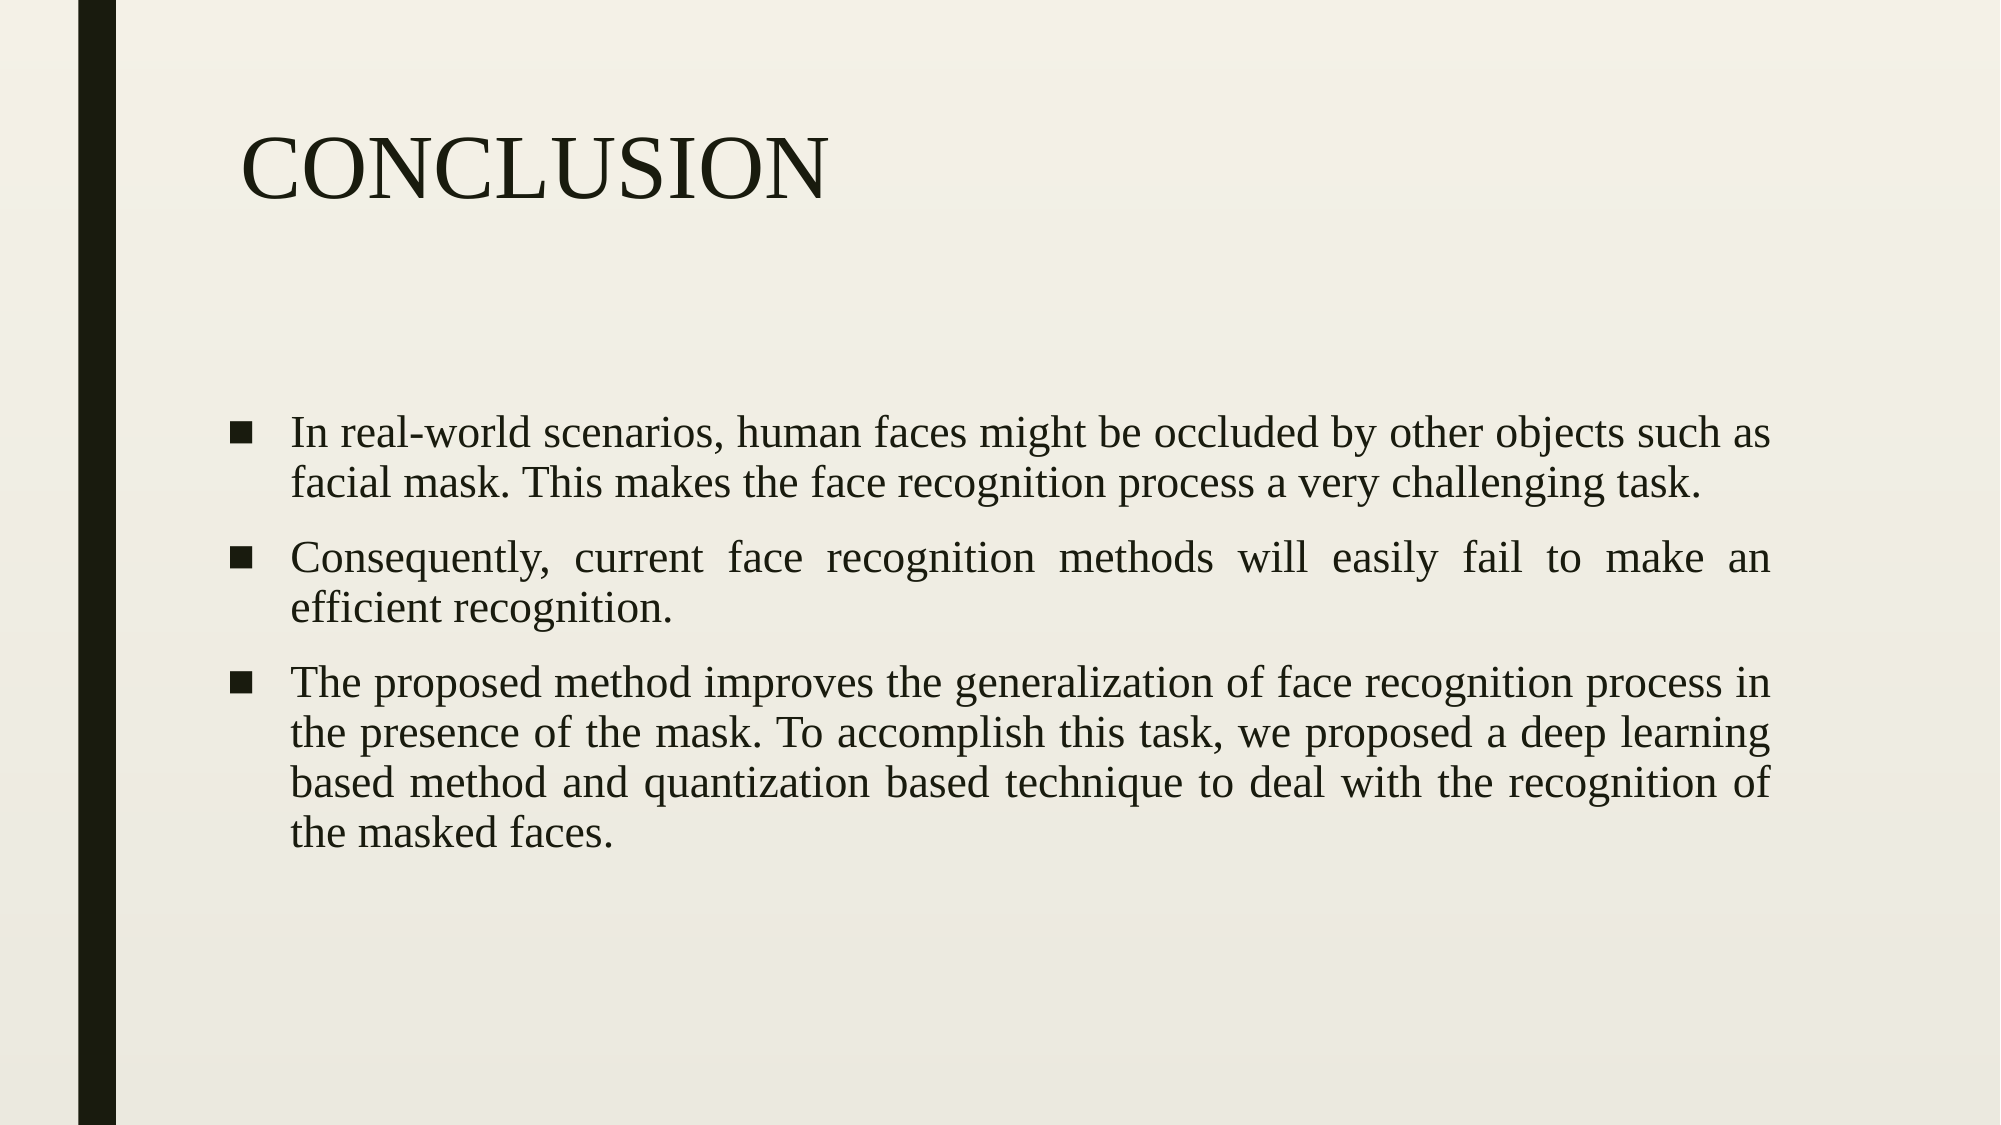

# CONCLUSION
In real-world scenarios, human faces might be occluded by other objects such as facial mask. This makes the face recognition process a very challenging task.
Consequently, current face recognition methods will easily fail to make an efficient recognition.
The proposed method improves the generalization of face recognition process in the presence of the mask. To accomplish this task, we proposed a deep learning based method and quantization based technique to deal with the recognition of the masked faces.